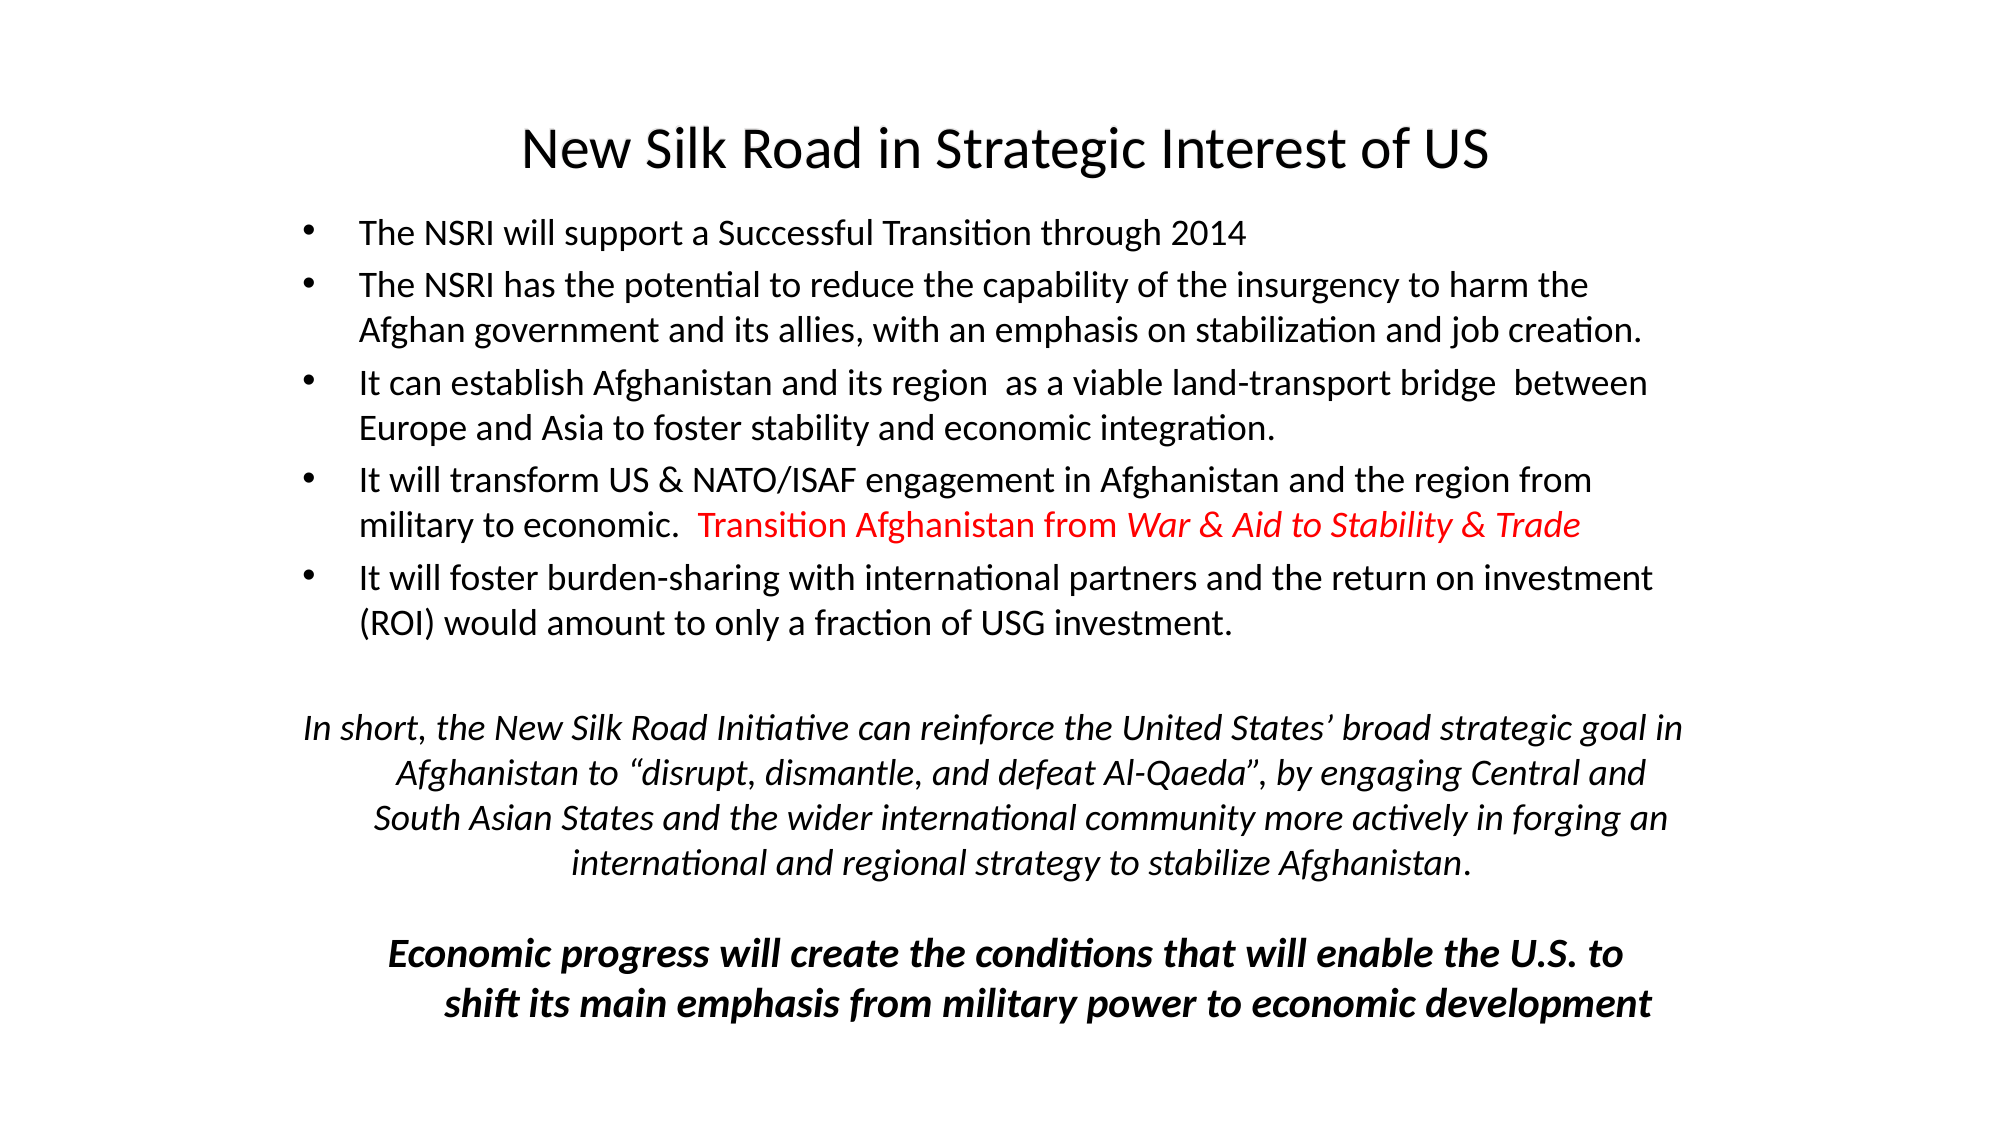

# New Silk Road in Strategic Interest of US
The NSRI will support a Successful Transition through 2014
The NSRI has the potential to reduce the capability of the insurgency to harm the Afghan government and its allies, with an emphasis on stabilization and job creation.
It can establish Afghanistan and its region  as a viable land-transport bridge  between Europe and Asia to foster stability and economic integration.
It will transform US & NATO/ISAF engagement in Afghanistan and the region from military to economic.  Transition Afghanistan from War & Aid to Stability & Trade
It will foster burden-sharing with international partners and the return on investment (ROI) would amount to only a fraction of USG investment.

In short, the New Silk Road Initiative can reinforce the United States’ broad strategic goal in Afghanistan to “disrupt, dismantle, and defeat Al-Qaeda”, by engaging Central and South Asian States and the wider international community more actively in forging an international and regional strategy to stabilize Afghanistan.
Economic progress will create the conditions that will enable the U.S. to shift its main emphasis from military power to economic development